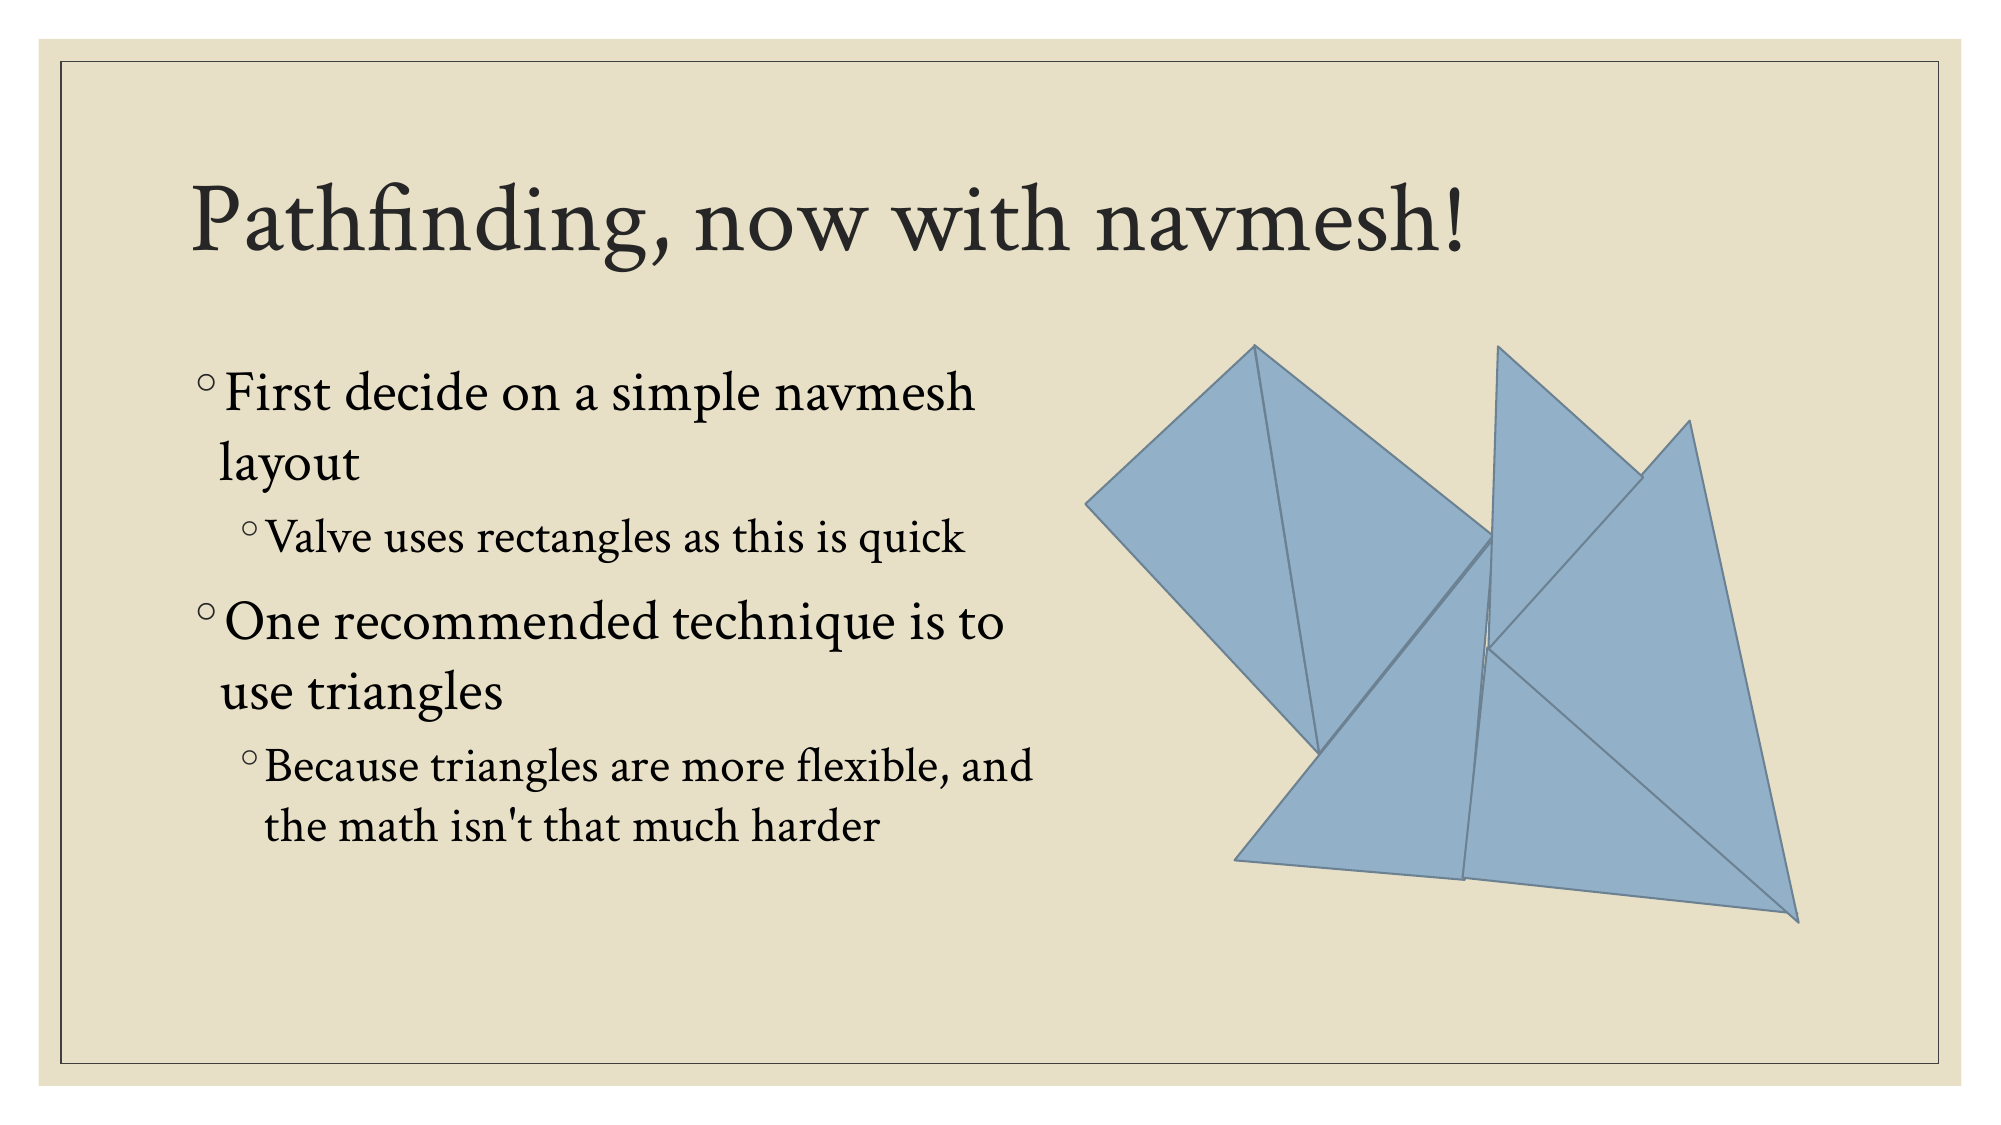

# Pathfinding, now with navmesh!
First decide on a simple navmesh layout
Valve uses rectangles as this is quick
One recommended technique is to use triangles
Because triangles are more flexible, and the math isn't that much harder